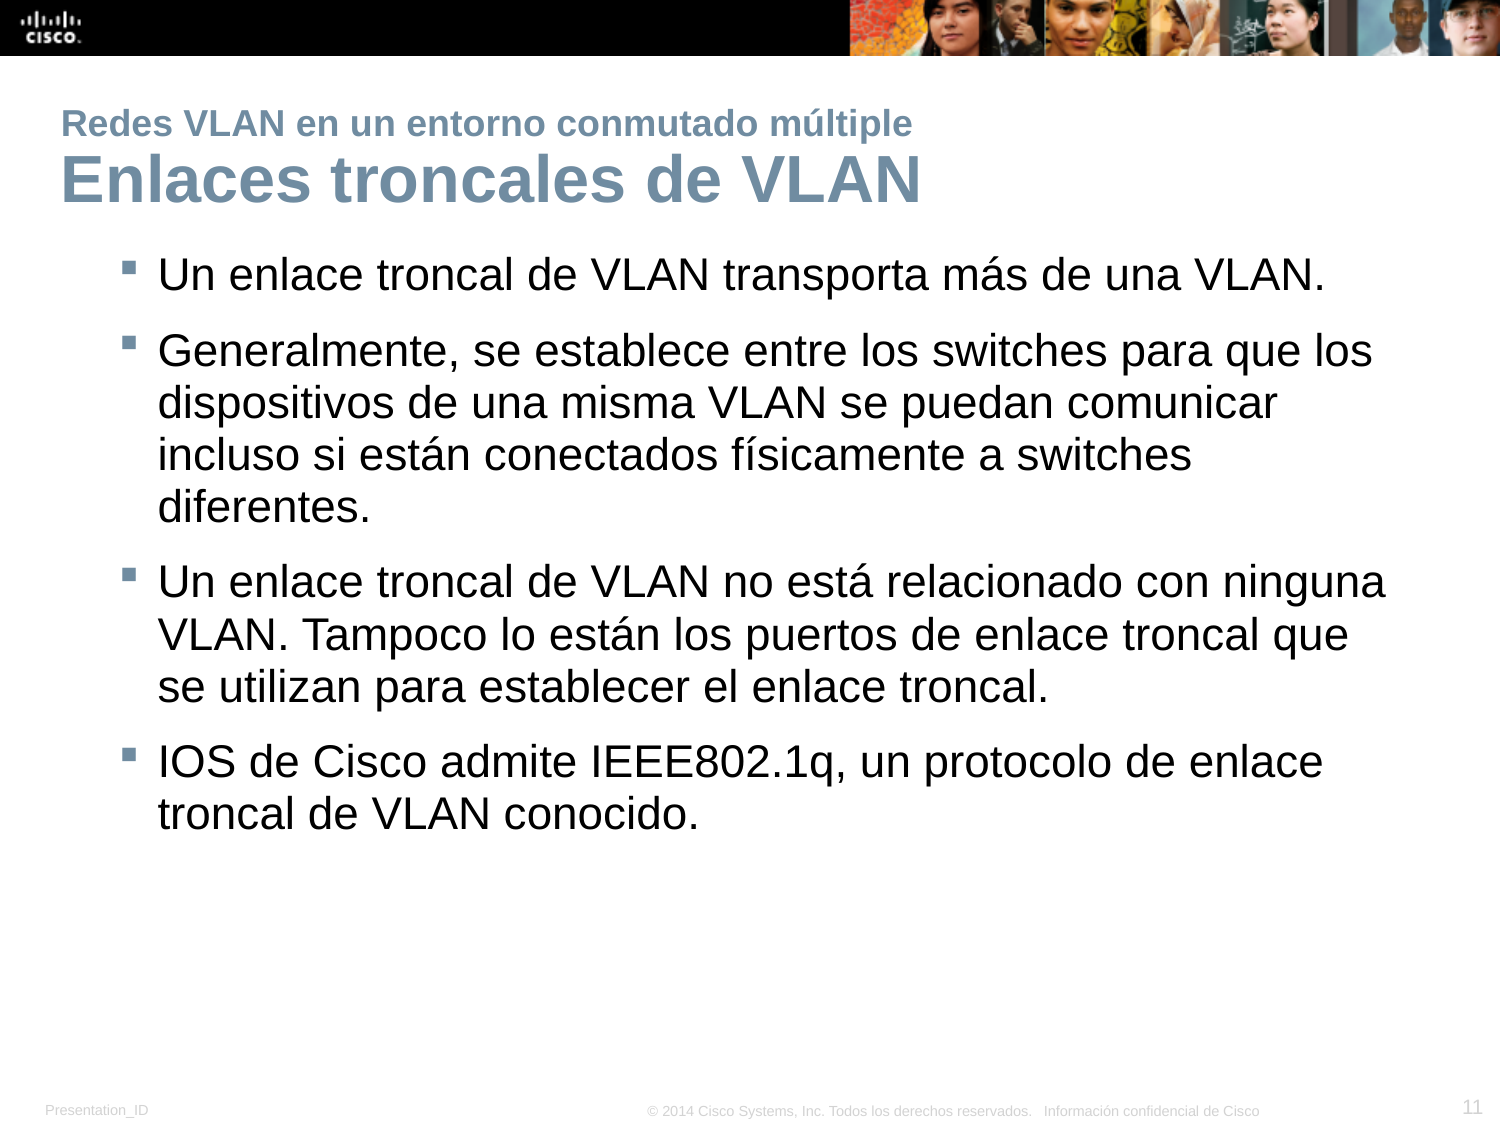

# Redes VLAN en un entorno conmutado múltiple Enlaces troncales de VLAN
Un enlace troncal de VLAN transporta más de una VLAN.
Generalmente, se establece entre los switches para que los dispositivos de una misma VLAN se puedan comunicar incluso si están conectados físicamente a switches diferentes.
Un enlace troncal de VLAN no está relacionado con ninguna VLAN. Tampoco lo están los puertos de enlace troncal que se utilizan para establecer el enlace troncal.
IOS de Cisco admite IEEE802.1q, un protocolo de enlace troncal de VLAN conocido.